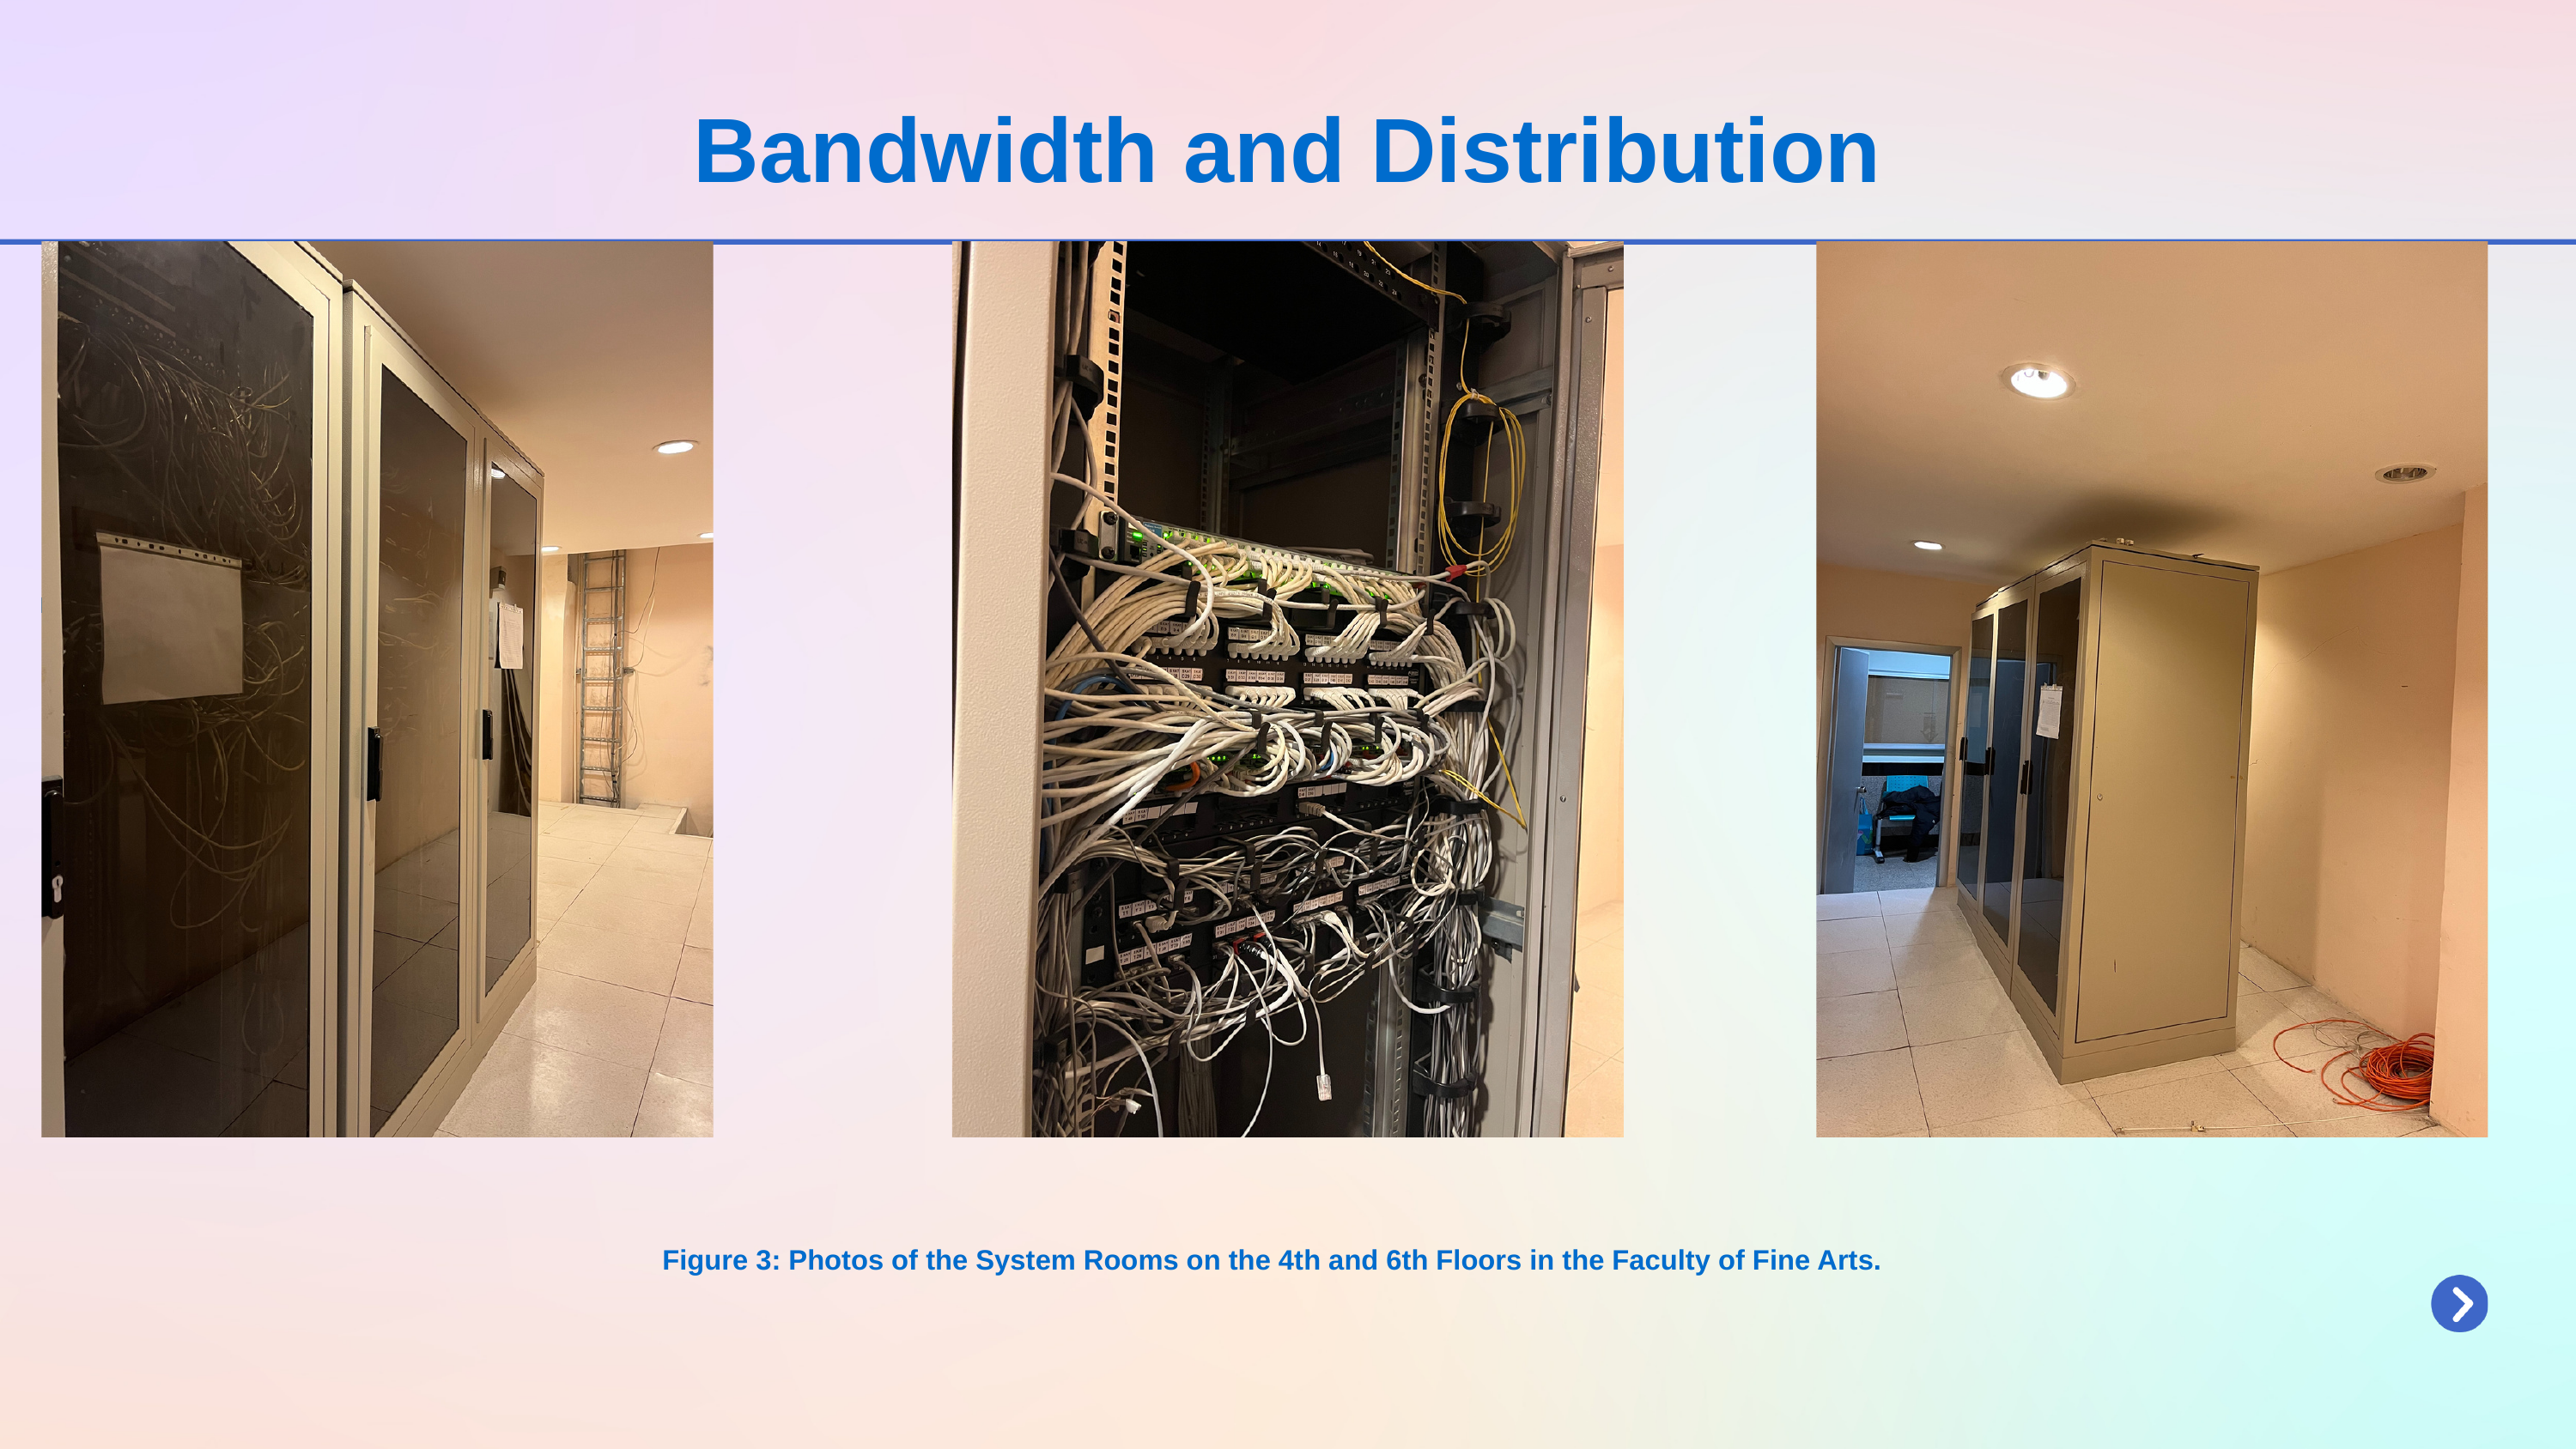

Bandwidth and Distribution

Figure 3: Photos of the System Rooms on the 4th and 6th Floors in the Faculty of Fine Arts.